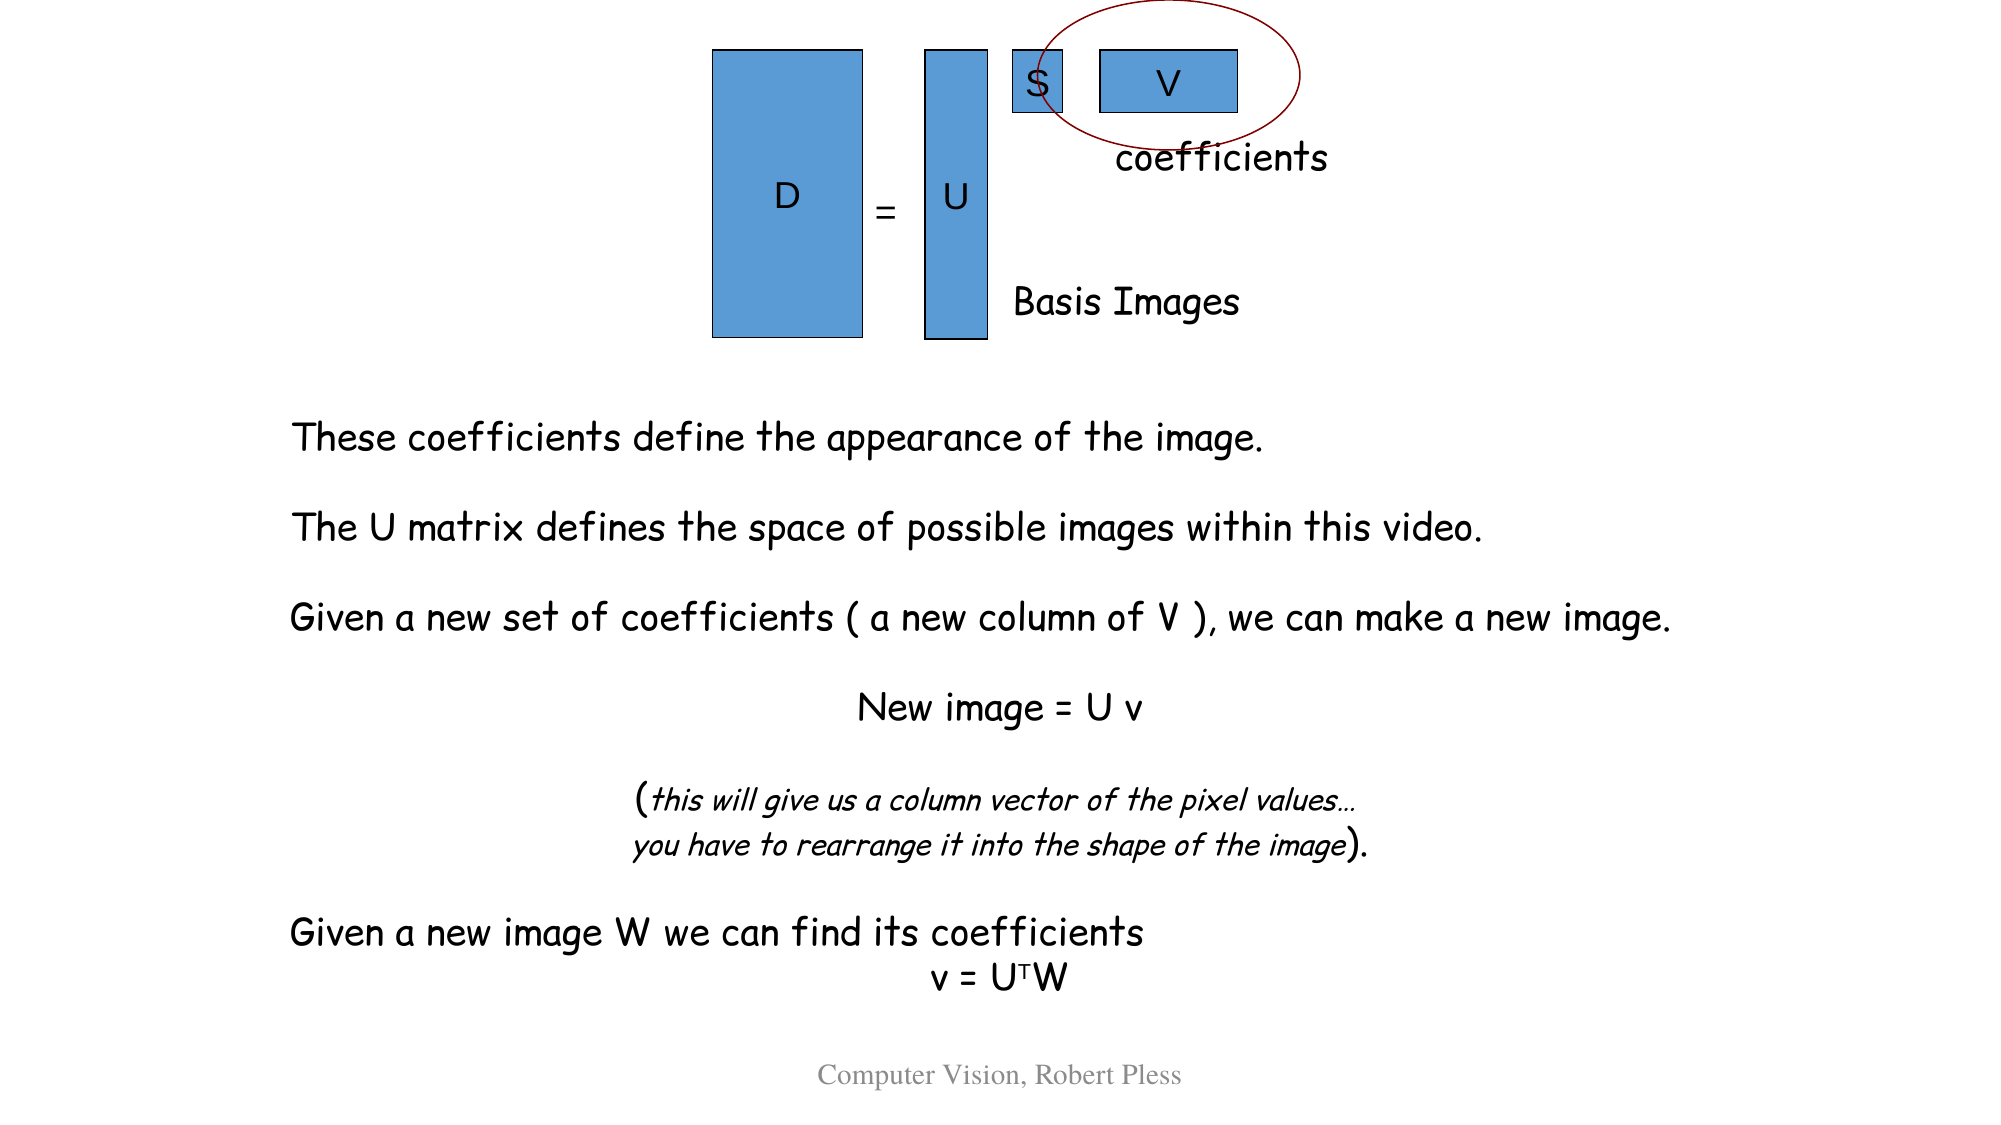

D
S
V
U
coefficients
=
Basis Images
These coefficients define the appearance of the image.

The U matrix defines the space of possible images within this video.

Given a new set of coefficients ( a new column of V ), we can make a new image.

New image = U v

(this will give us a column vector of the pixel values…
you have to rearrange it into the shape of the image).

Given a new image W we can find its coefficients
v = UTW
Computer Vision, Robert Pless